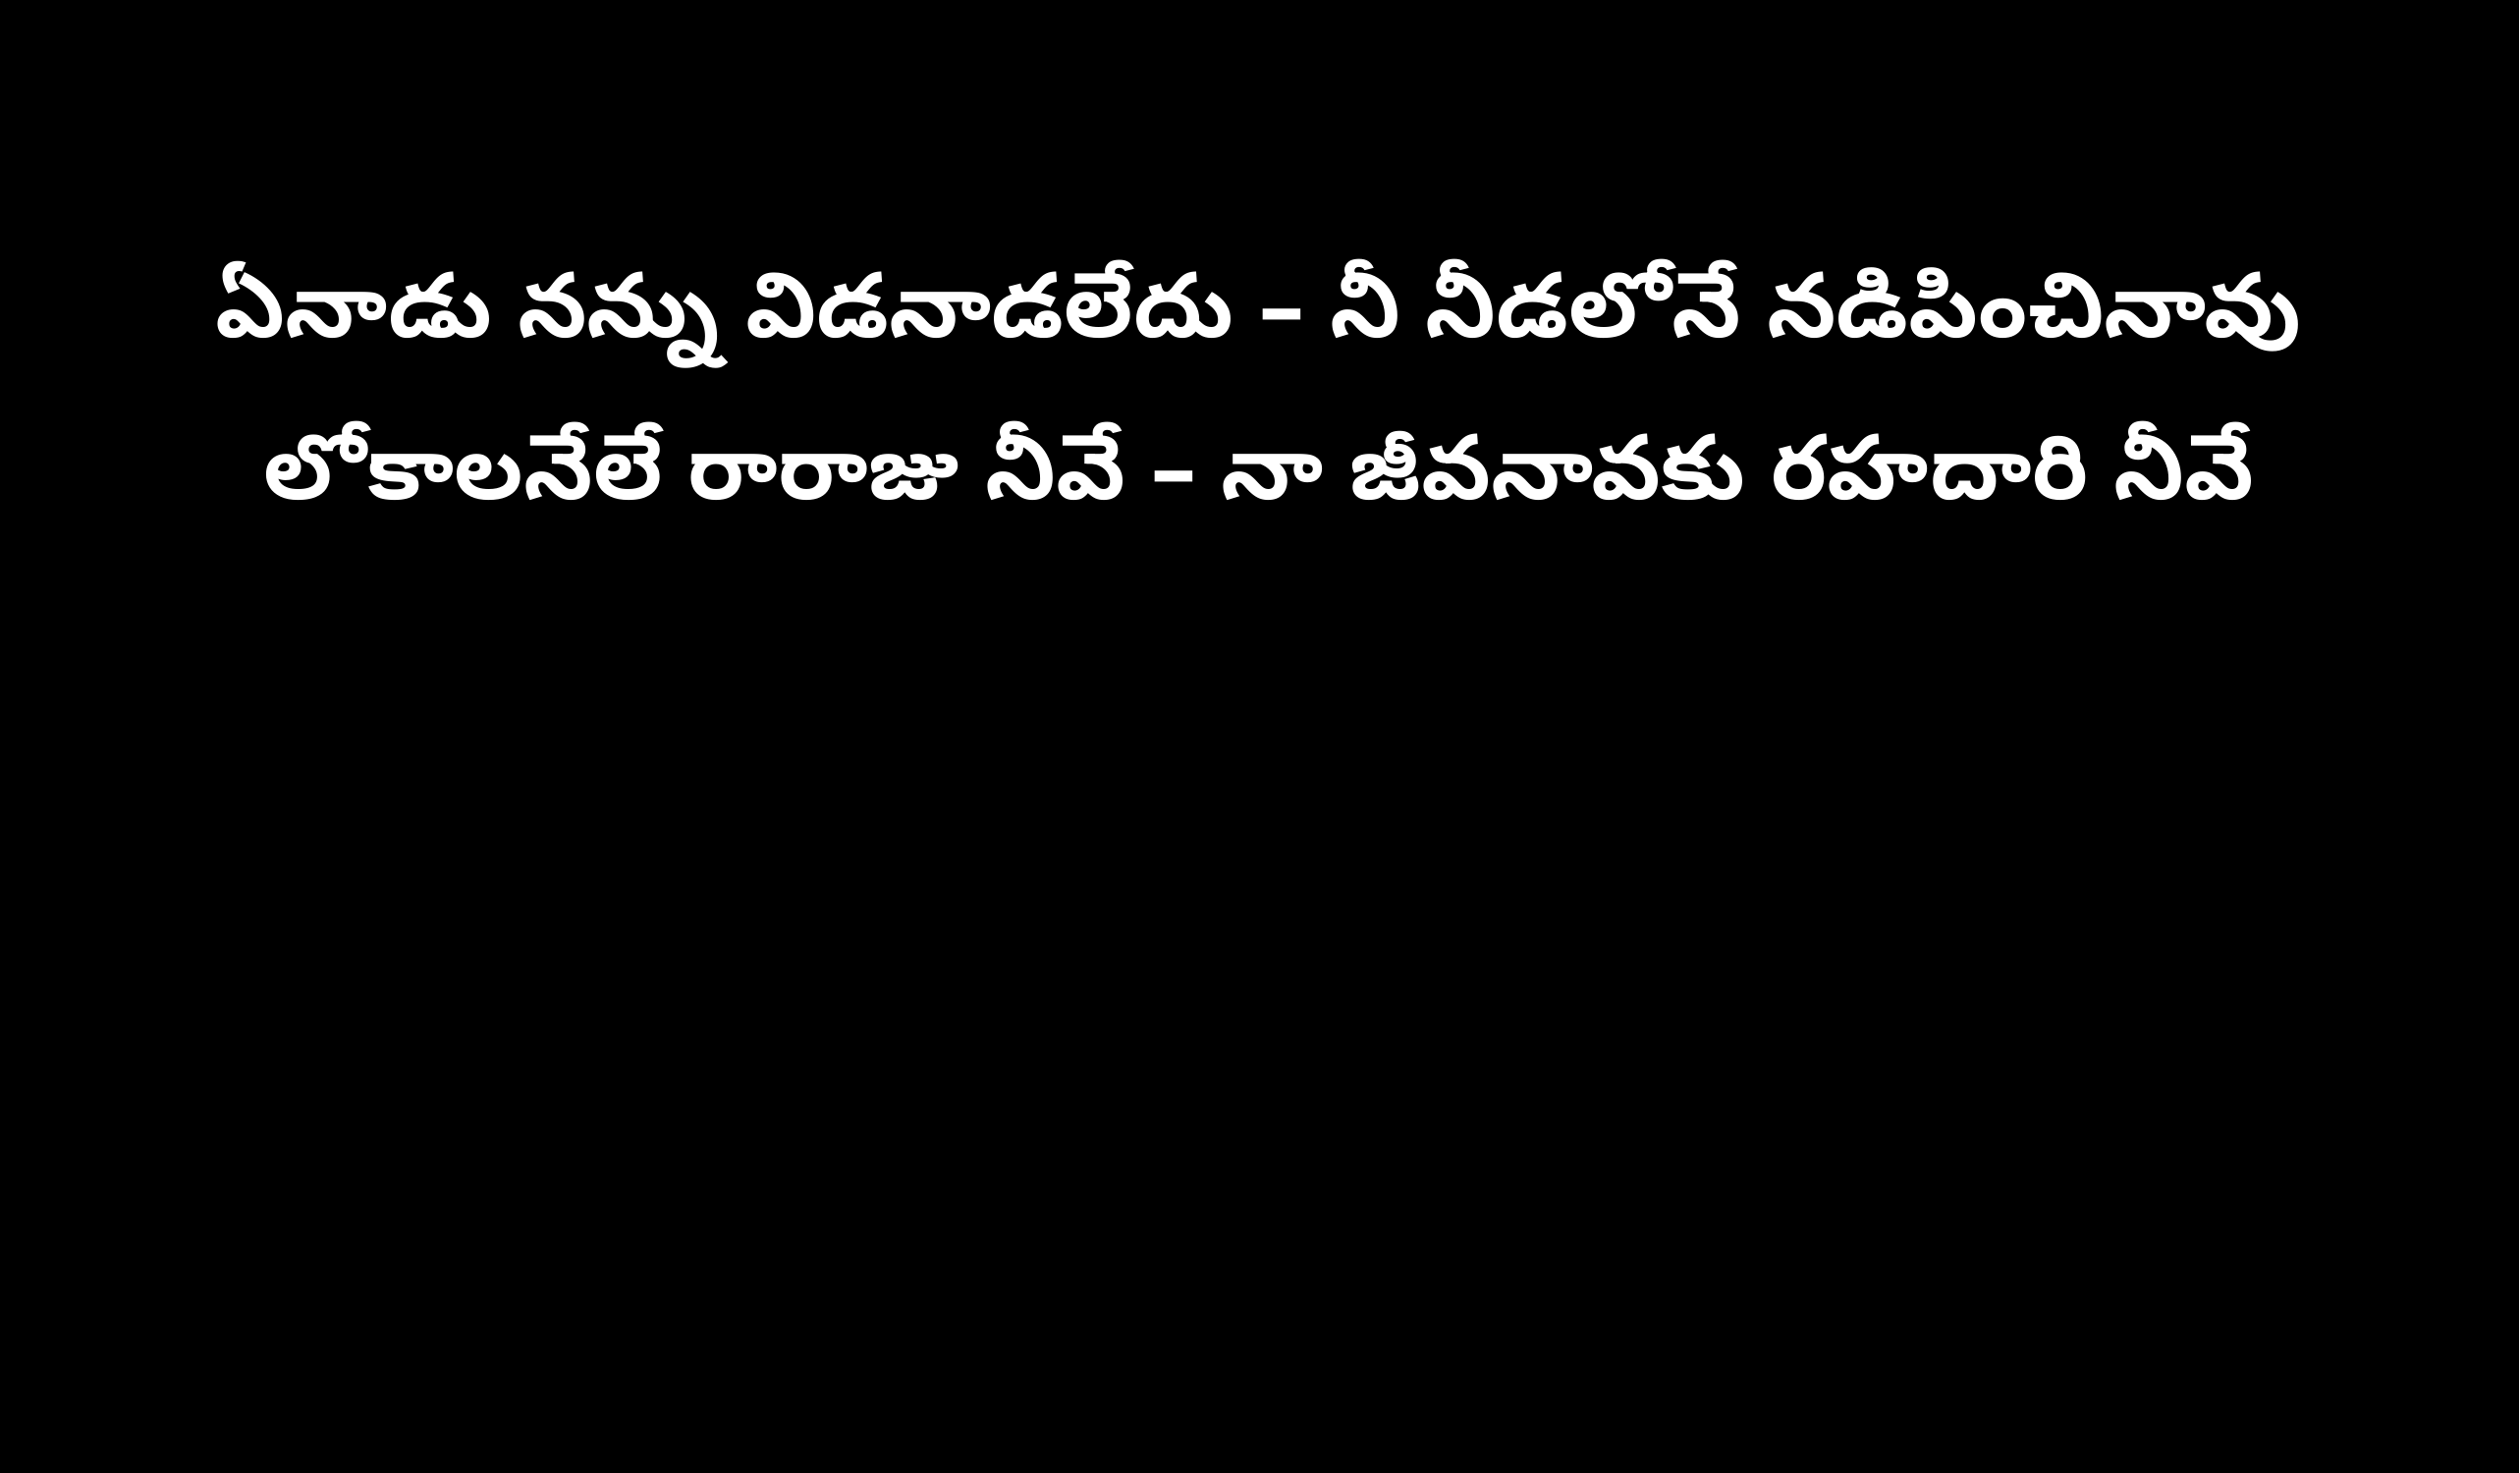

ఏనాడు నన్ను విడనాడలేదు – నీ నీడలోనే నడిపించినావు
లోకాలనేలే రారాజు నీవే – నా జీవనావకు రహదారి నీవే